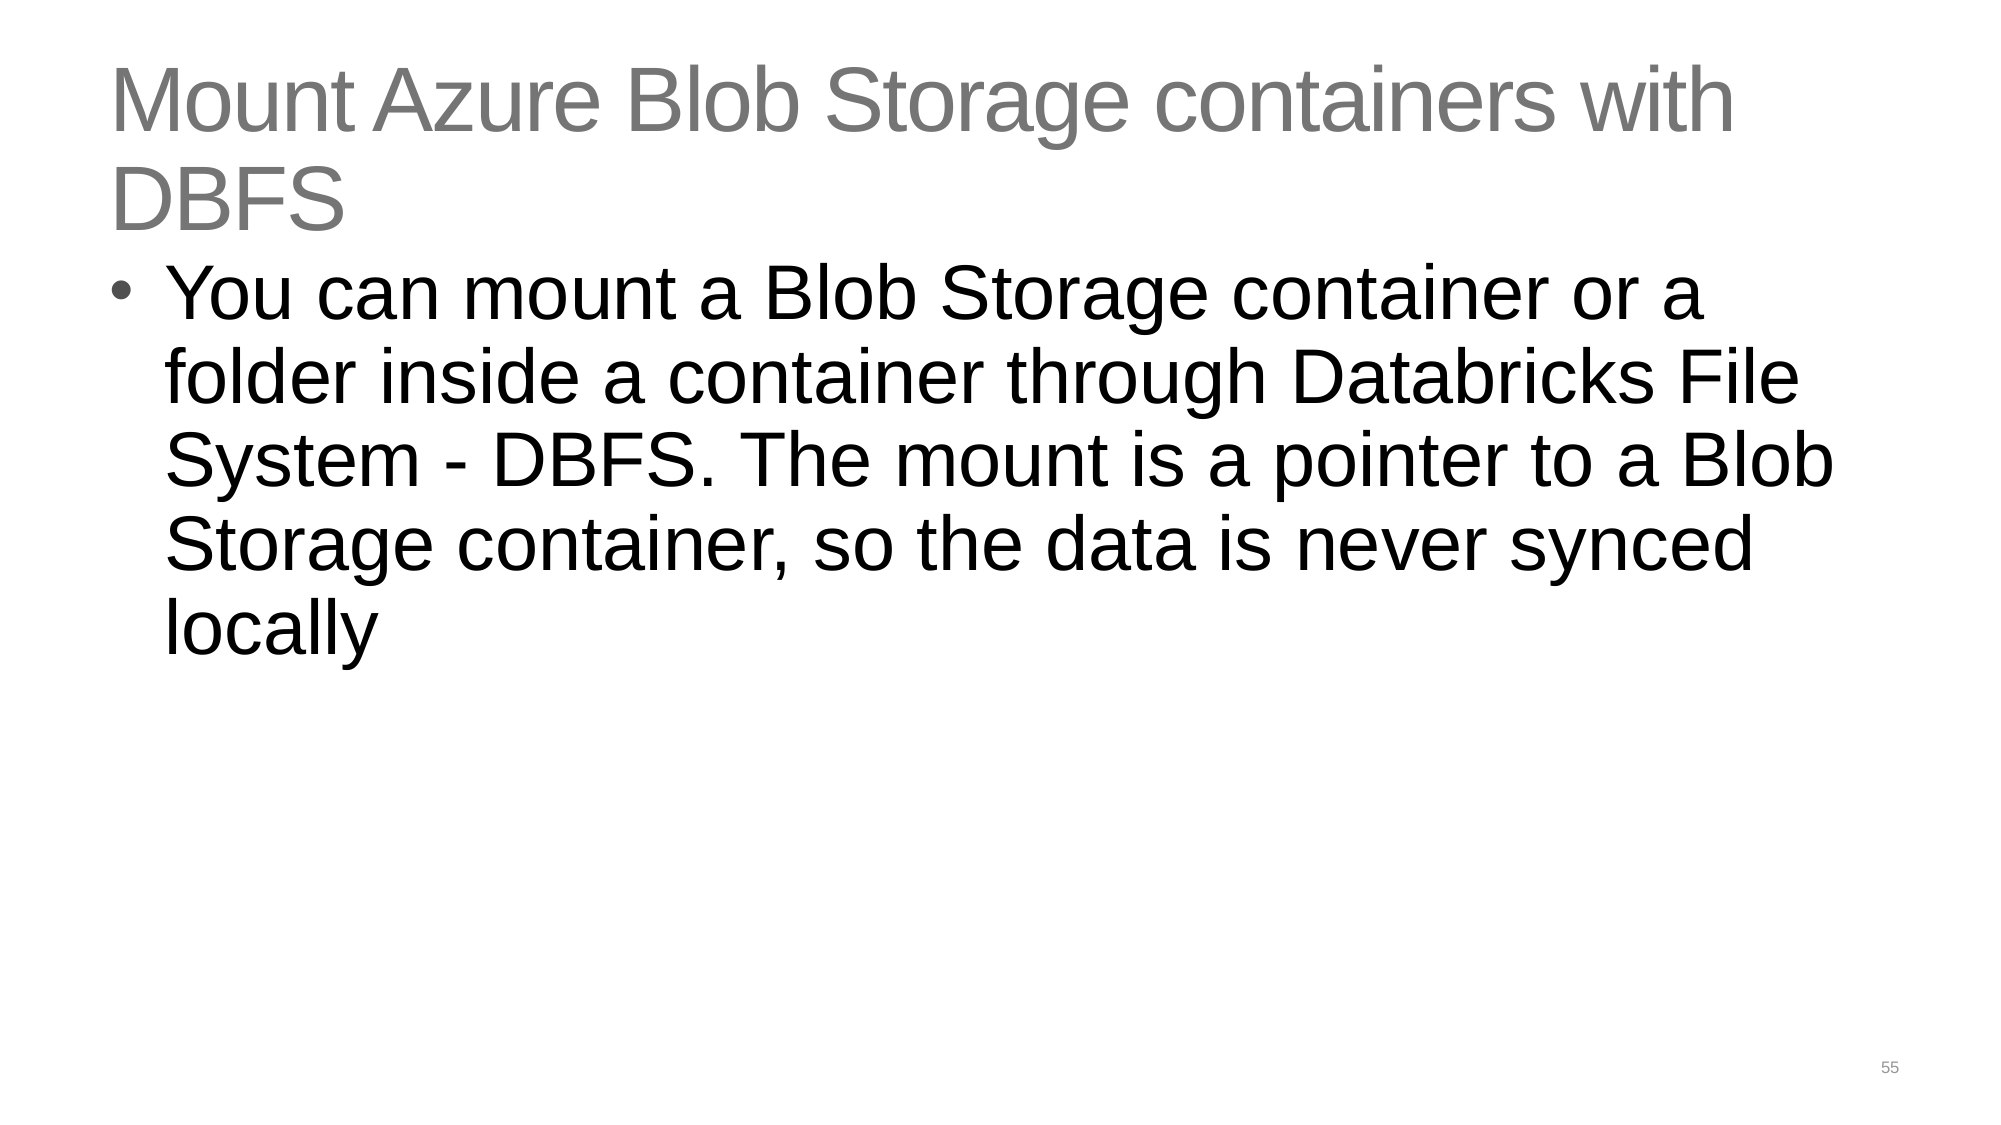

# Mount Azure Blob Storage containers with DBFS
You can mount a Blob Storage container or a folder inside a container through Databricks File System - DBFS. The mount is a pointer to a Blob Storage container, so the data is never synced locally

55